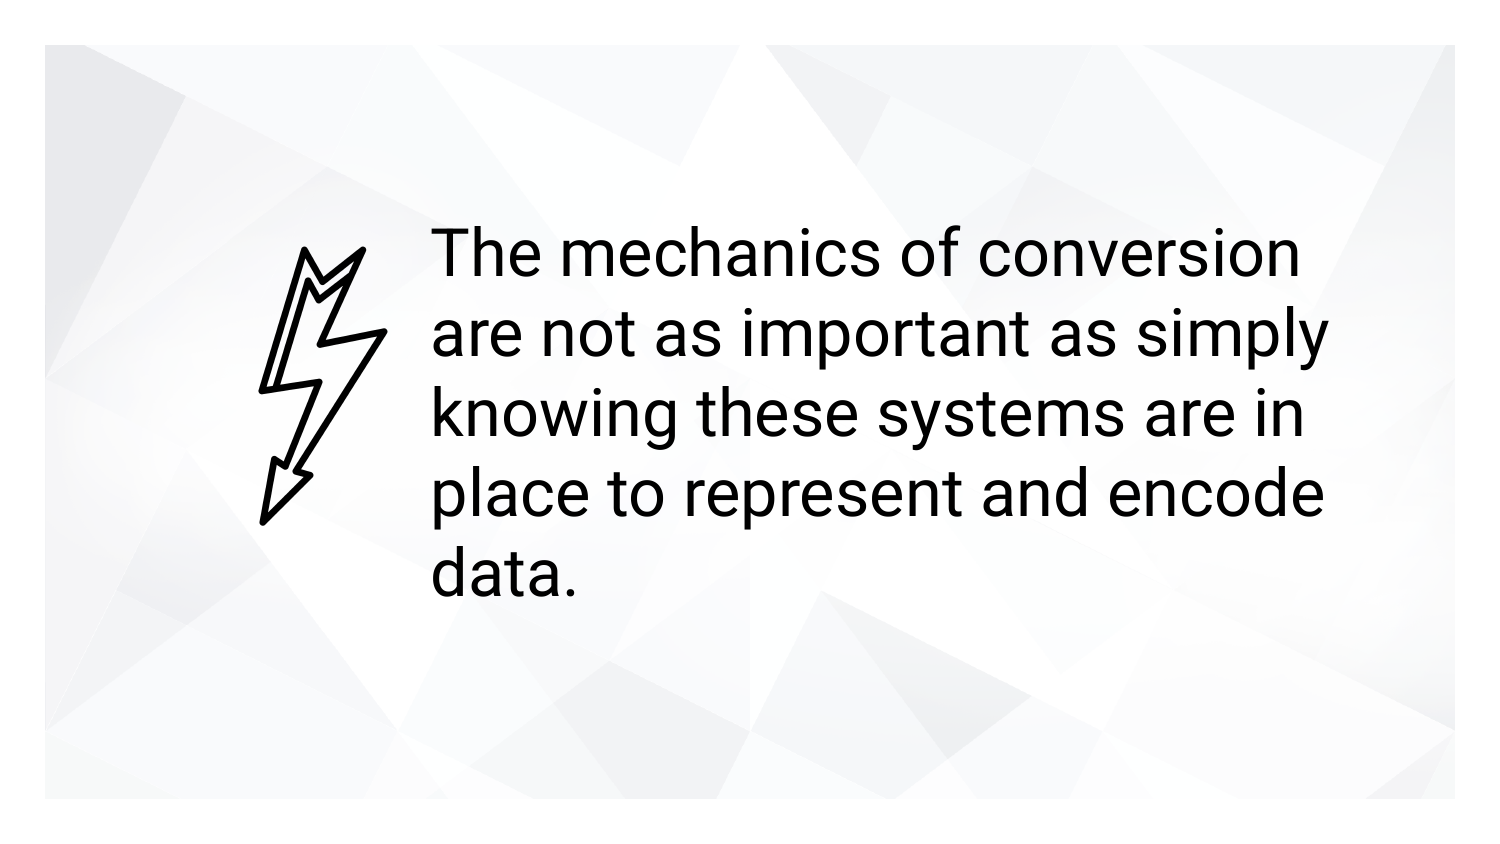

# The mechanics of conversion are not as important as simply knowing these systems are in place to represent and encode data.